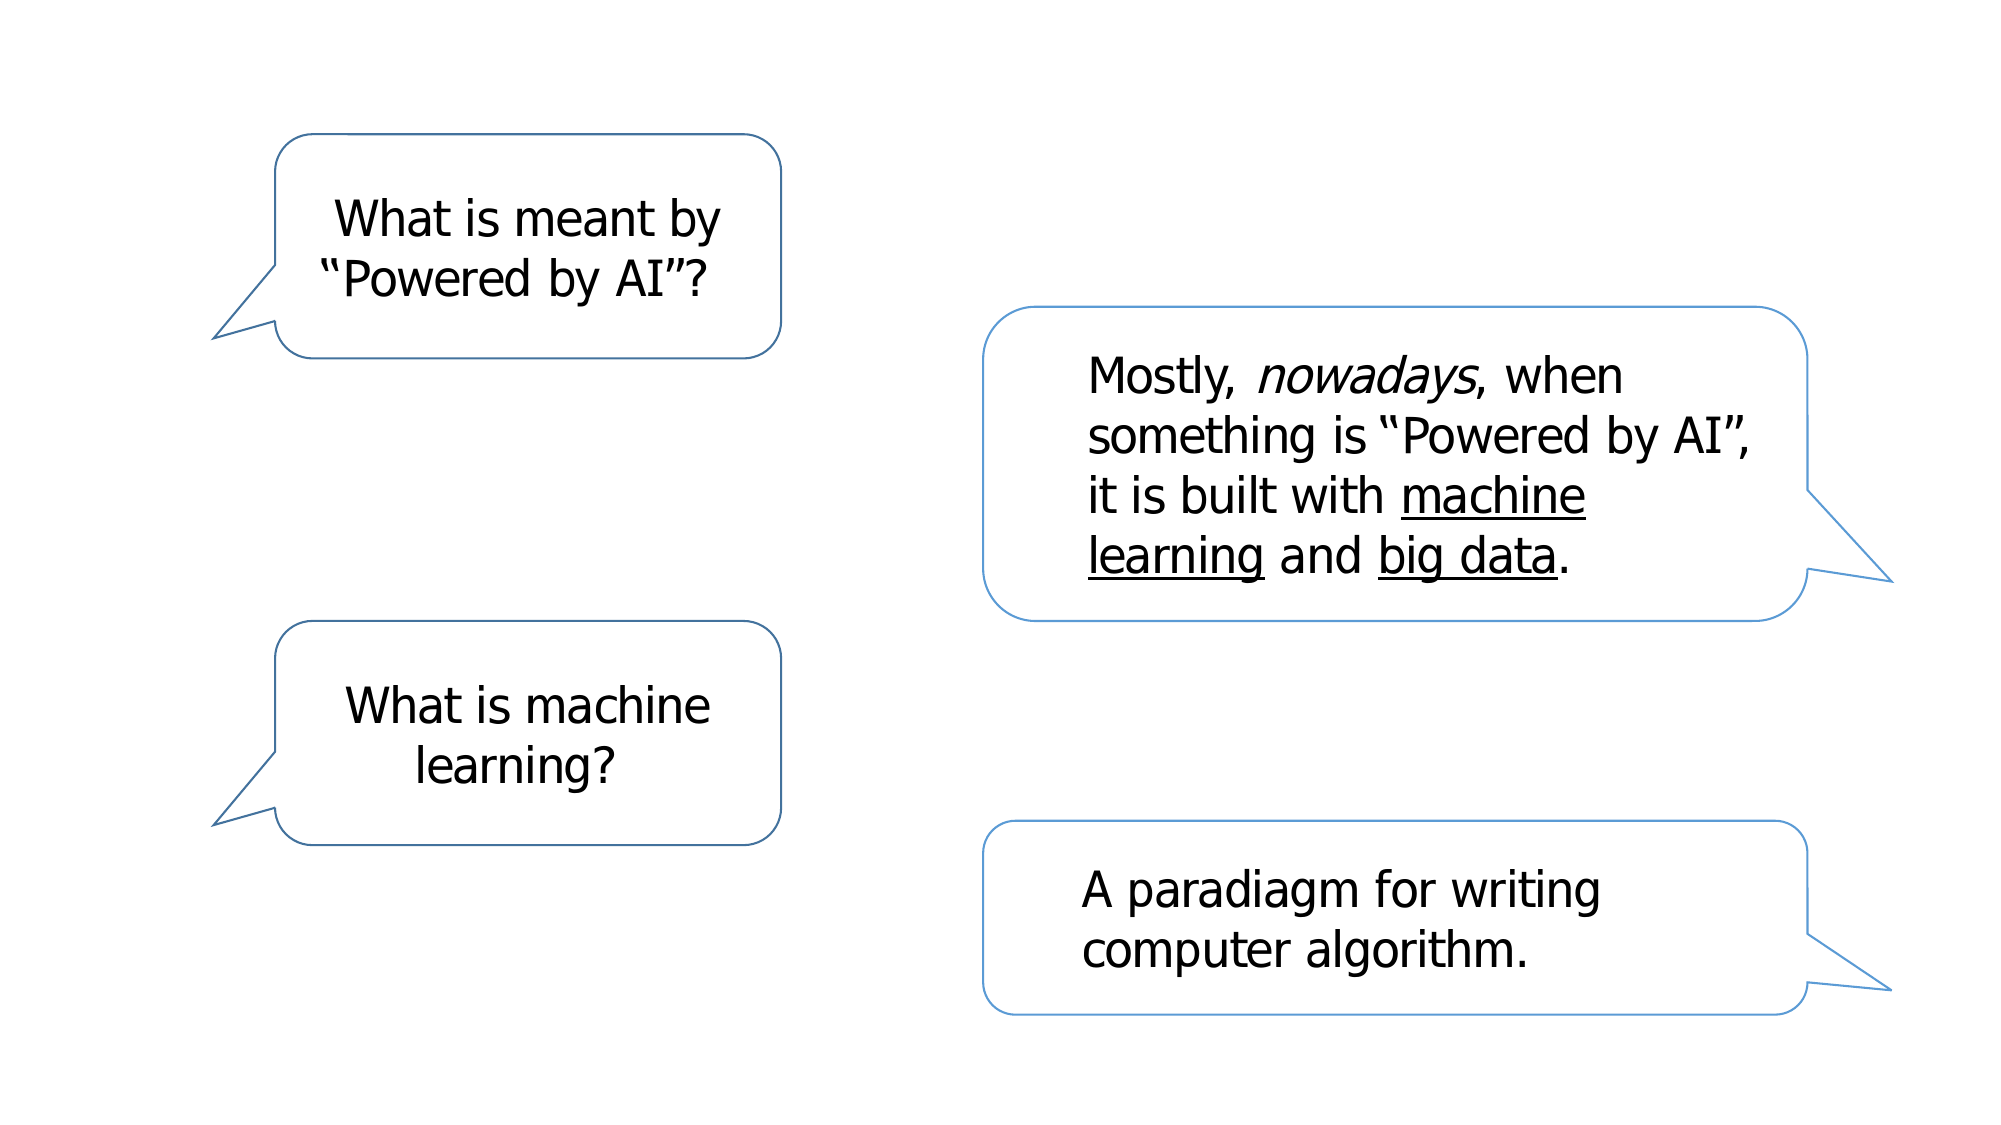

What is meant by “Powered by AI”??
Mostly, nowadays, when something is “Powered by AI”, it is built with machine learning and big data.
What is machine learning??
A paradiagm for writing computer algorithm.